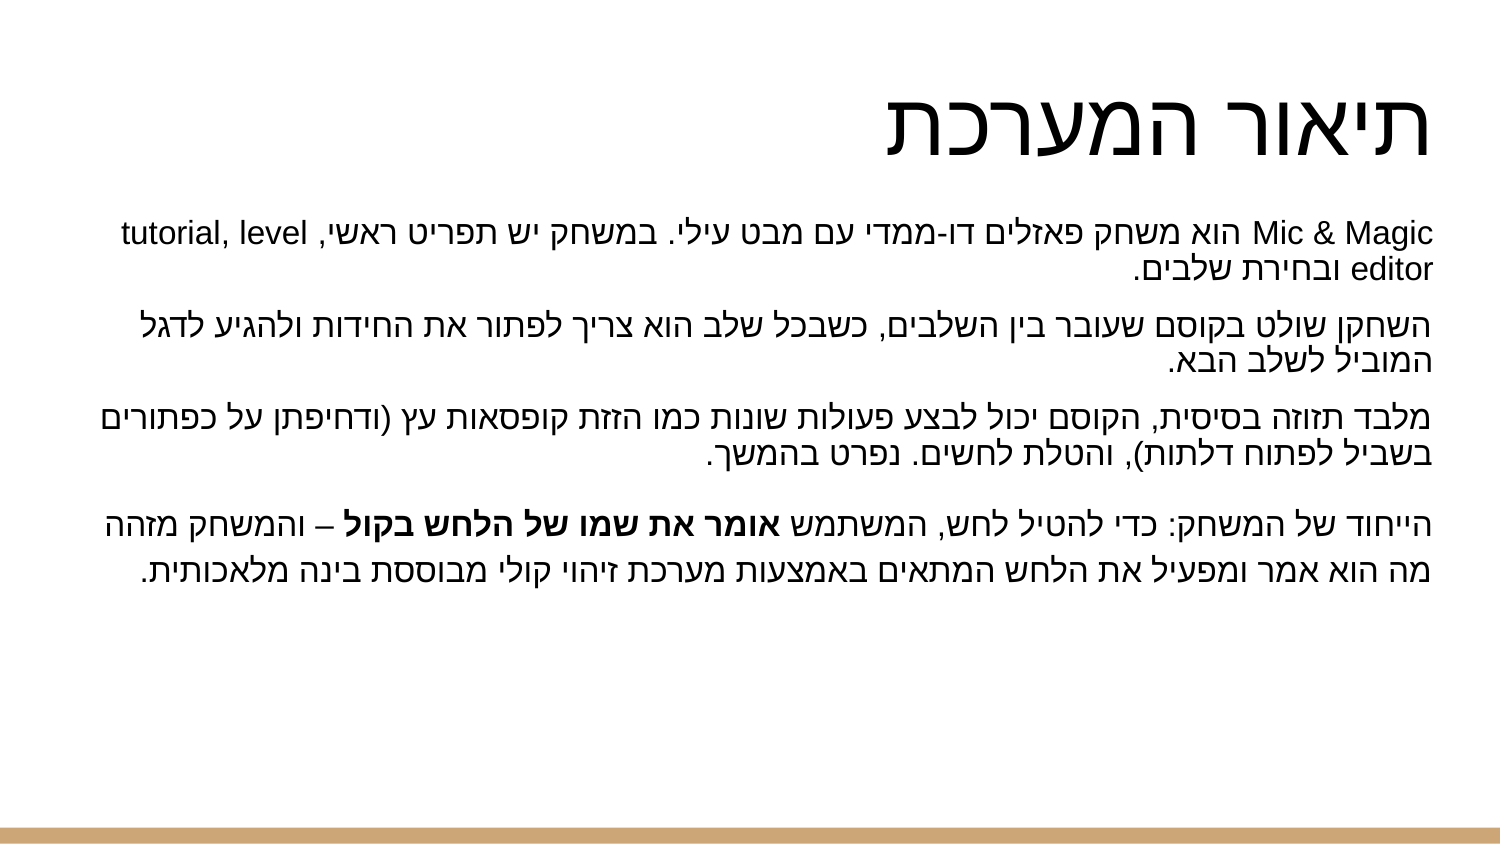

# תיאור המערכת
Mic & Magic הוא משחק פאזלים דו-ממדי עם מבט עילי. במשחק יש תפריט ראשי, tutorial, level editor ובחירת שלבים.
השחקן שולט בקוסם שעובר בין השלבים, כשבכל שלב הוא צריך לפתור את החידות ולהגיע לדגל המוביל לשלב הבא.
מלבד תזוזה בסיסית, הקוסם יכול לבצע פעולות שונות כמו הזזת קופסאות עץ (ודחיפתן על כפתורים בשביל לפתוח דלתות), והטלת לחשים. נפרט בהמשך.
הייחוד של המשחק: כדי להטיל לחש, המשתמש אומר את שמו של הלחש בקול – והמשחק מזהה מה הוא אמר ומפעיל את הלחש המתאים באמצעות מערכת זיהוי קולי מבוססת בינה מלאכותית.